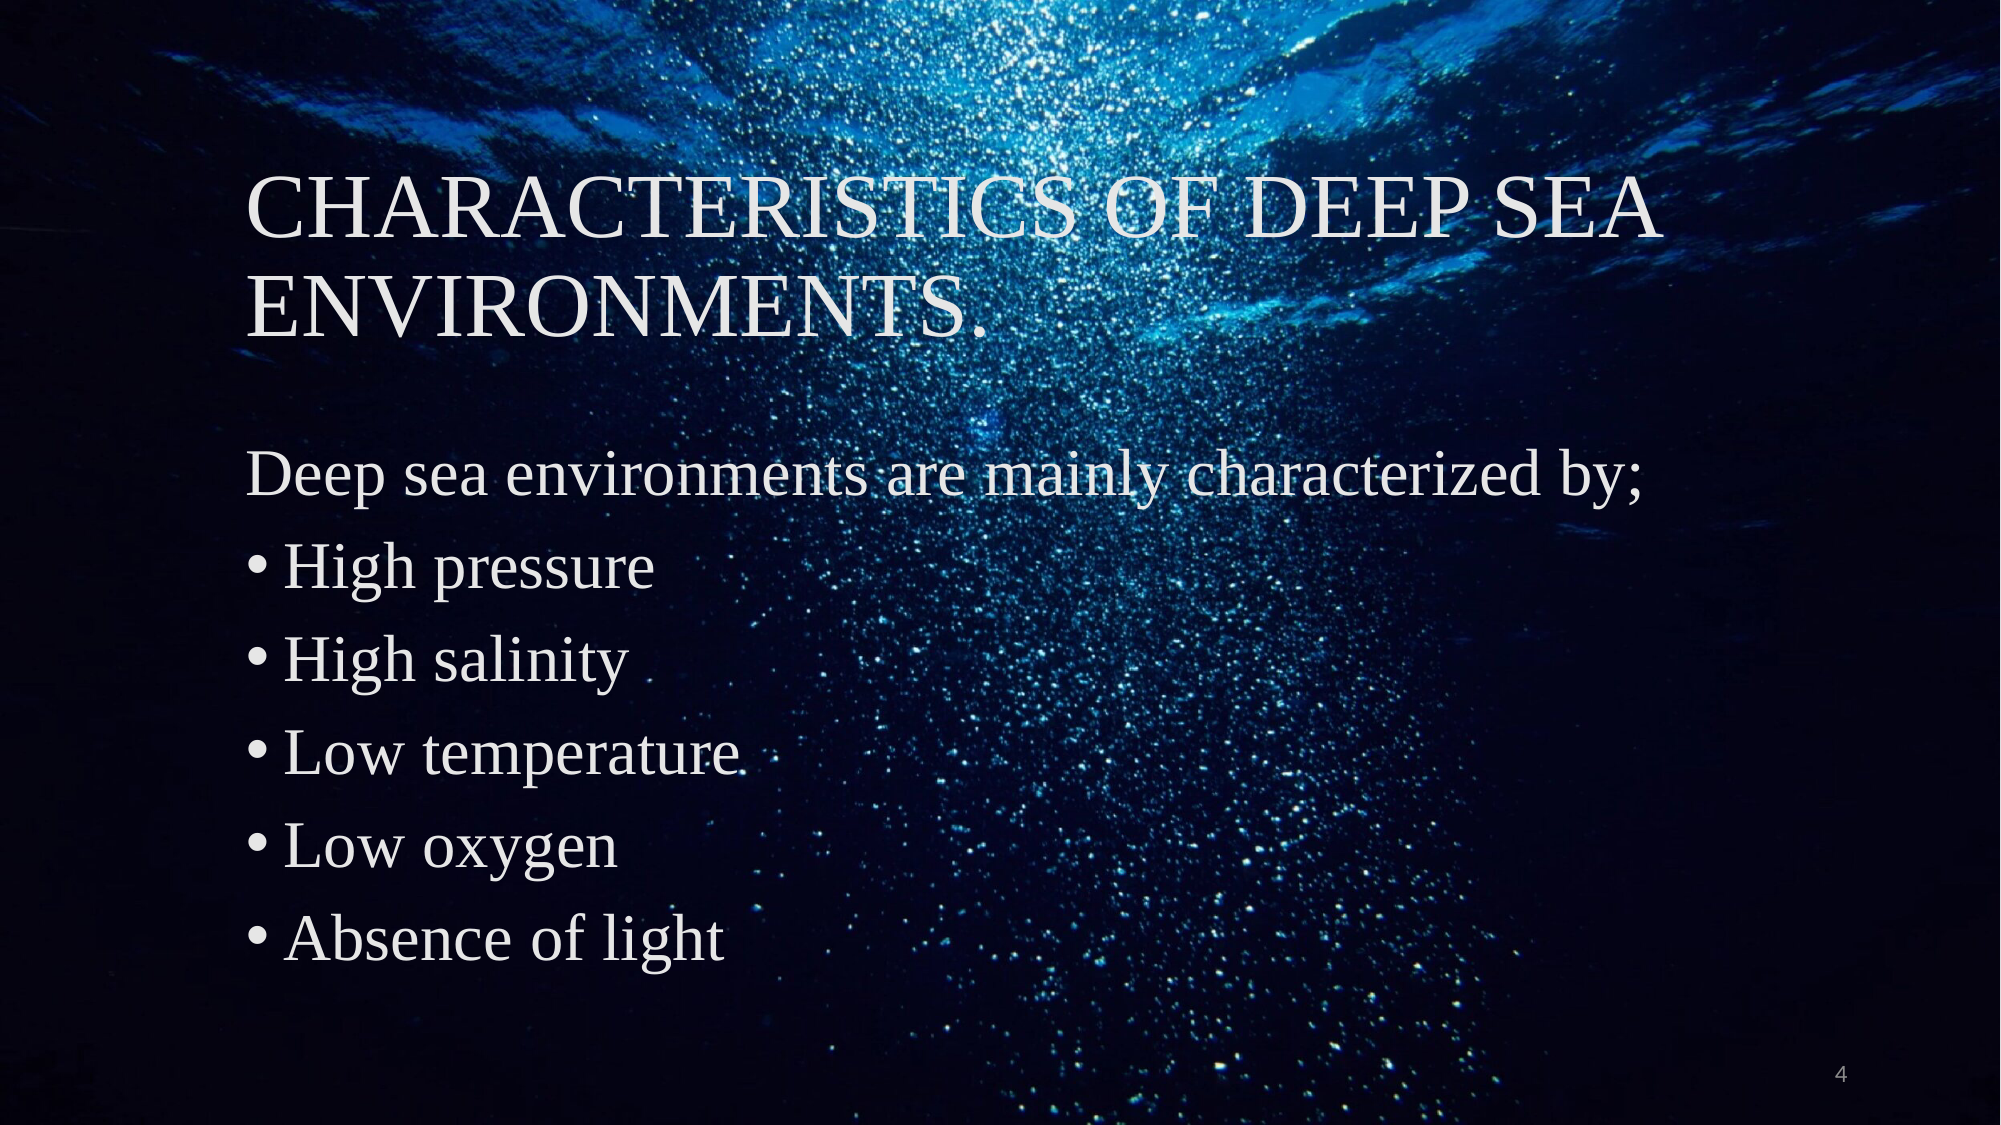

# CHARACTERISTICS OF DEEP SEA ENVIRONMENTS.
Deep sea environments are mainly characterized by;
High pressure
High salinity
Low temperature
Low oxygen
Absence of light
4